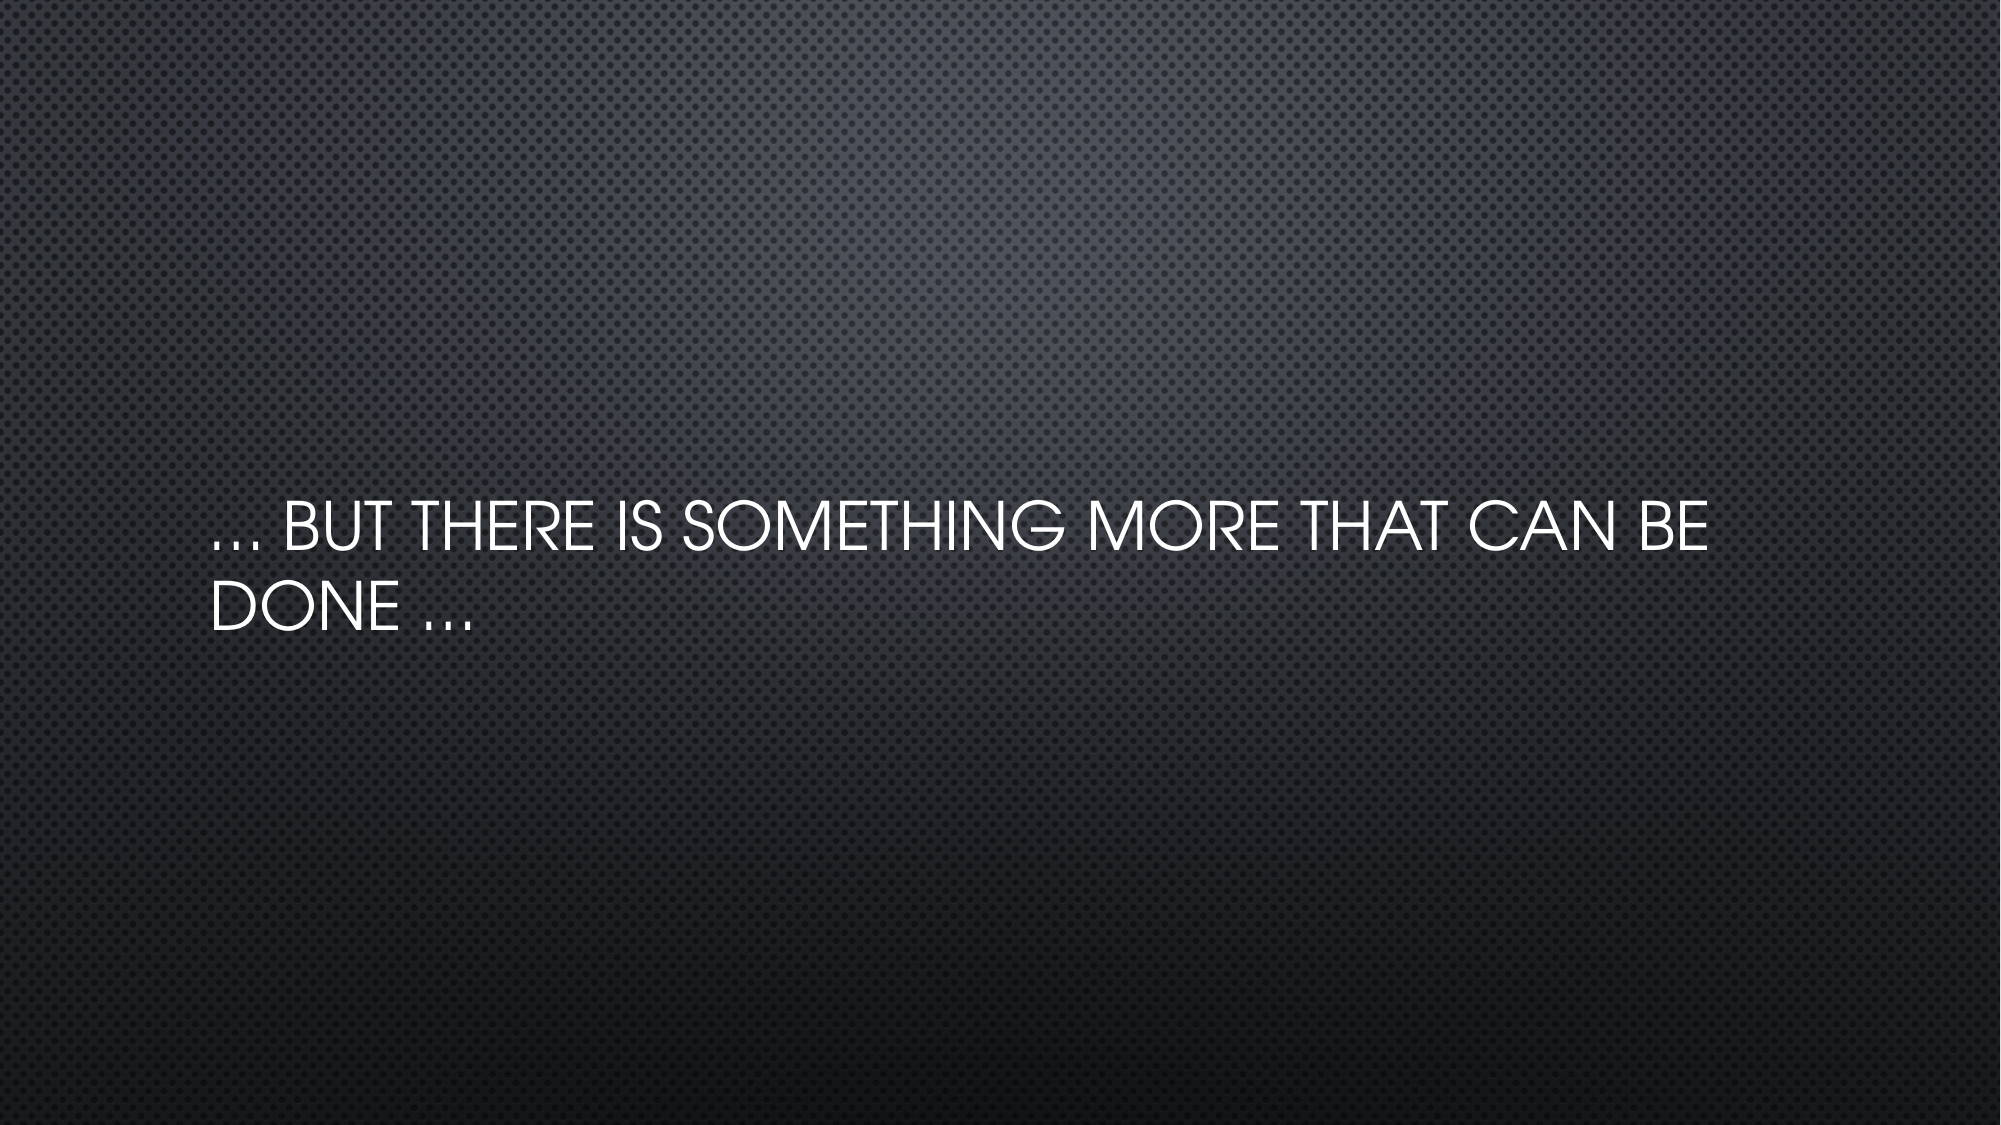

# … but there is something more that can be done …